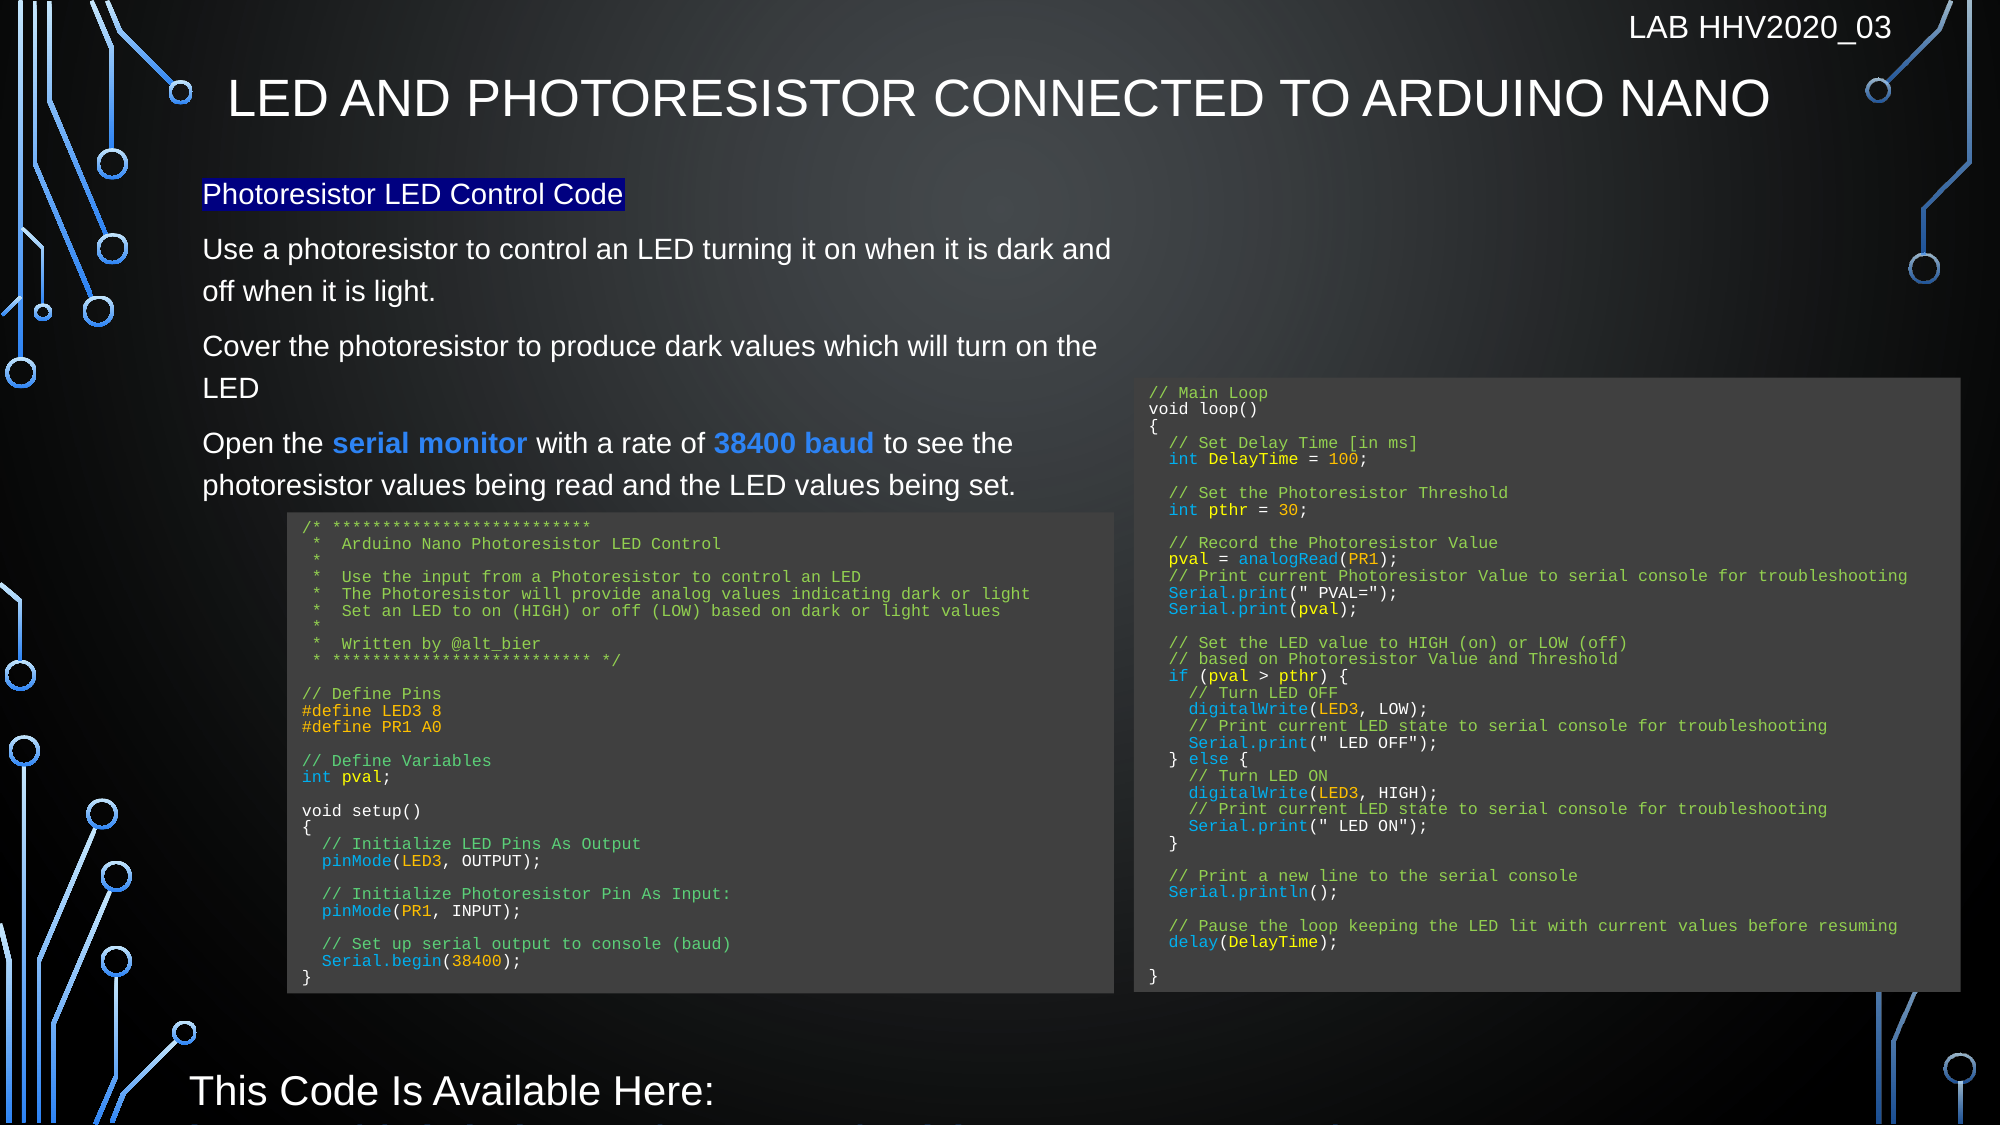

LAB HHV2020_03
# LED and Photoresistor connected to Arduino Nano
Photoresistor LED Control Code
Use a photoresistor to control an LED turning it on when it is dark and off when it is light.
Cover the photoresistor to produce dark values which will turn on the LED
Open the serial monitor with a rate of 38400 baud to see the photoresistor values being read and the LED values being set.
// Main Loop
void loop()
{
  // Set Delay Time [in ms]
  int DelayTime = 100;

  // Set the Photoresistor Threshold
  int pthr = 30;

  // Record the Photoresistor Value
  pval = analogRead(PR1);
  // Print current Photoresistor Value to serial console for troubleshooting
  Serial.print(" PVAL=");
  Serial.print(pval);

  // Set the LED value to HIGH (on) or LOW (off)
  // based on Photoresistor Value and Threshold
  if (pval > pthr) {
    // Turn LED OFF
    digitalWrite(LED3, LOW);
    // Print current LED state to serial console for troubleshooting
    Serial.print(" LED OFF");
  } else {
    // Turn LED ON
    digitalWrite(LED3, HIGH);
    // Print current LED state to serial console for troubleshooting
    Serial.print(" LED ON");
  }

  // Print a new line to the serial console
  Serial.println();

  // Pause the loop keeping the LED lit with current values before resuming
  delay(DelayTime);

}
/* **************************
 *  Arduino Nano Photoresistor LED Control
 *
 *  Use the input from a Photoresistor to control an LED
 *  The Photoresistor will provide analog values indicating dark or light
 *  Set an LED to on (HIGH) or off (LOW) based on dark or light values
 *
 *  Written by @alt_bier
 * ************************** */

// Define Pins
#define LED3 8
#define PR1 A0

// Define Variables
int pval;

void setup()
{
  // Initialize LED Pins As Output
  pinMode(LED3, OUTPUT);

  // Initialize Photoresistor Pin As Input:
  pinMode(PR1, INPUT);

  // Set up serial output to console (baud)
  Serial.begin(38400);
}
This Code Is Available Here:   https://github.com/gowenrw/BSidesDFW_2020_HHV/